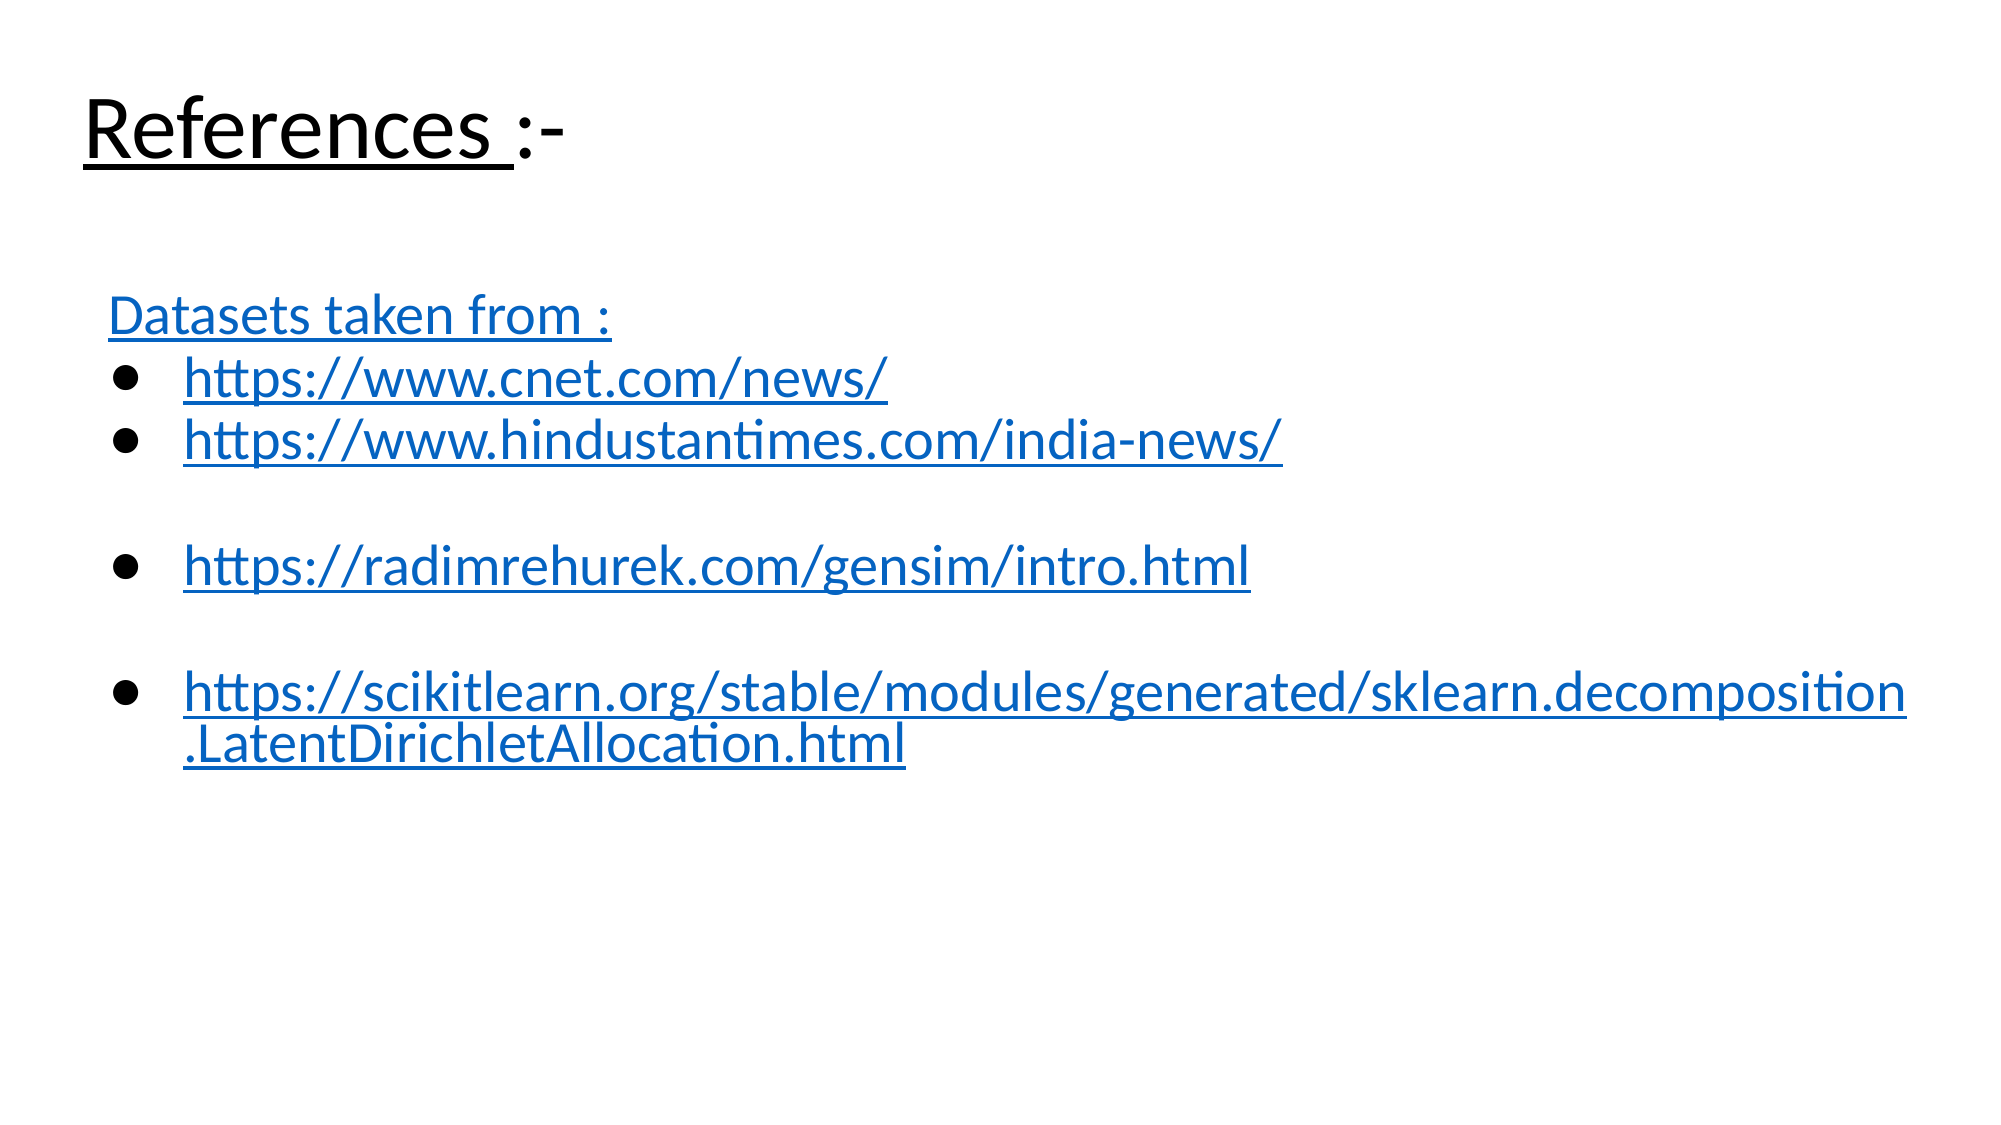

# References :-
Datasets taken from :
https://www.cnet.com/news/
https://www.hindustantimes.com/india-news/

https://radimrehurek.com/gensim/intro.html

https://scikitlearn.org/stable/modules/generated/sklearn.decomposition.LatentDirichletAllocation.html